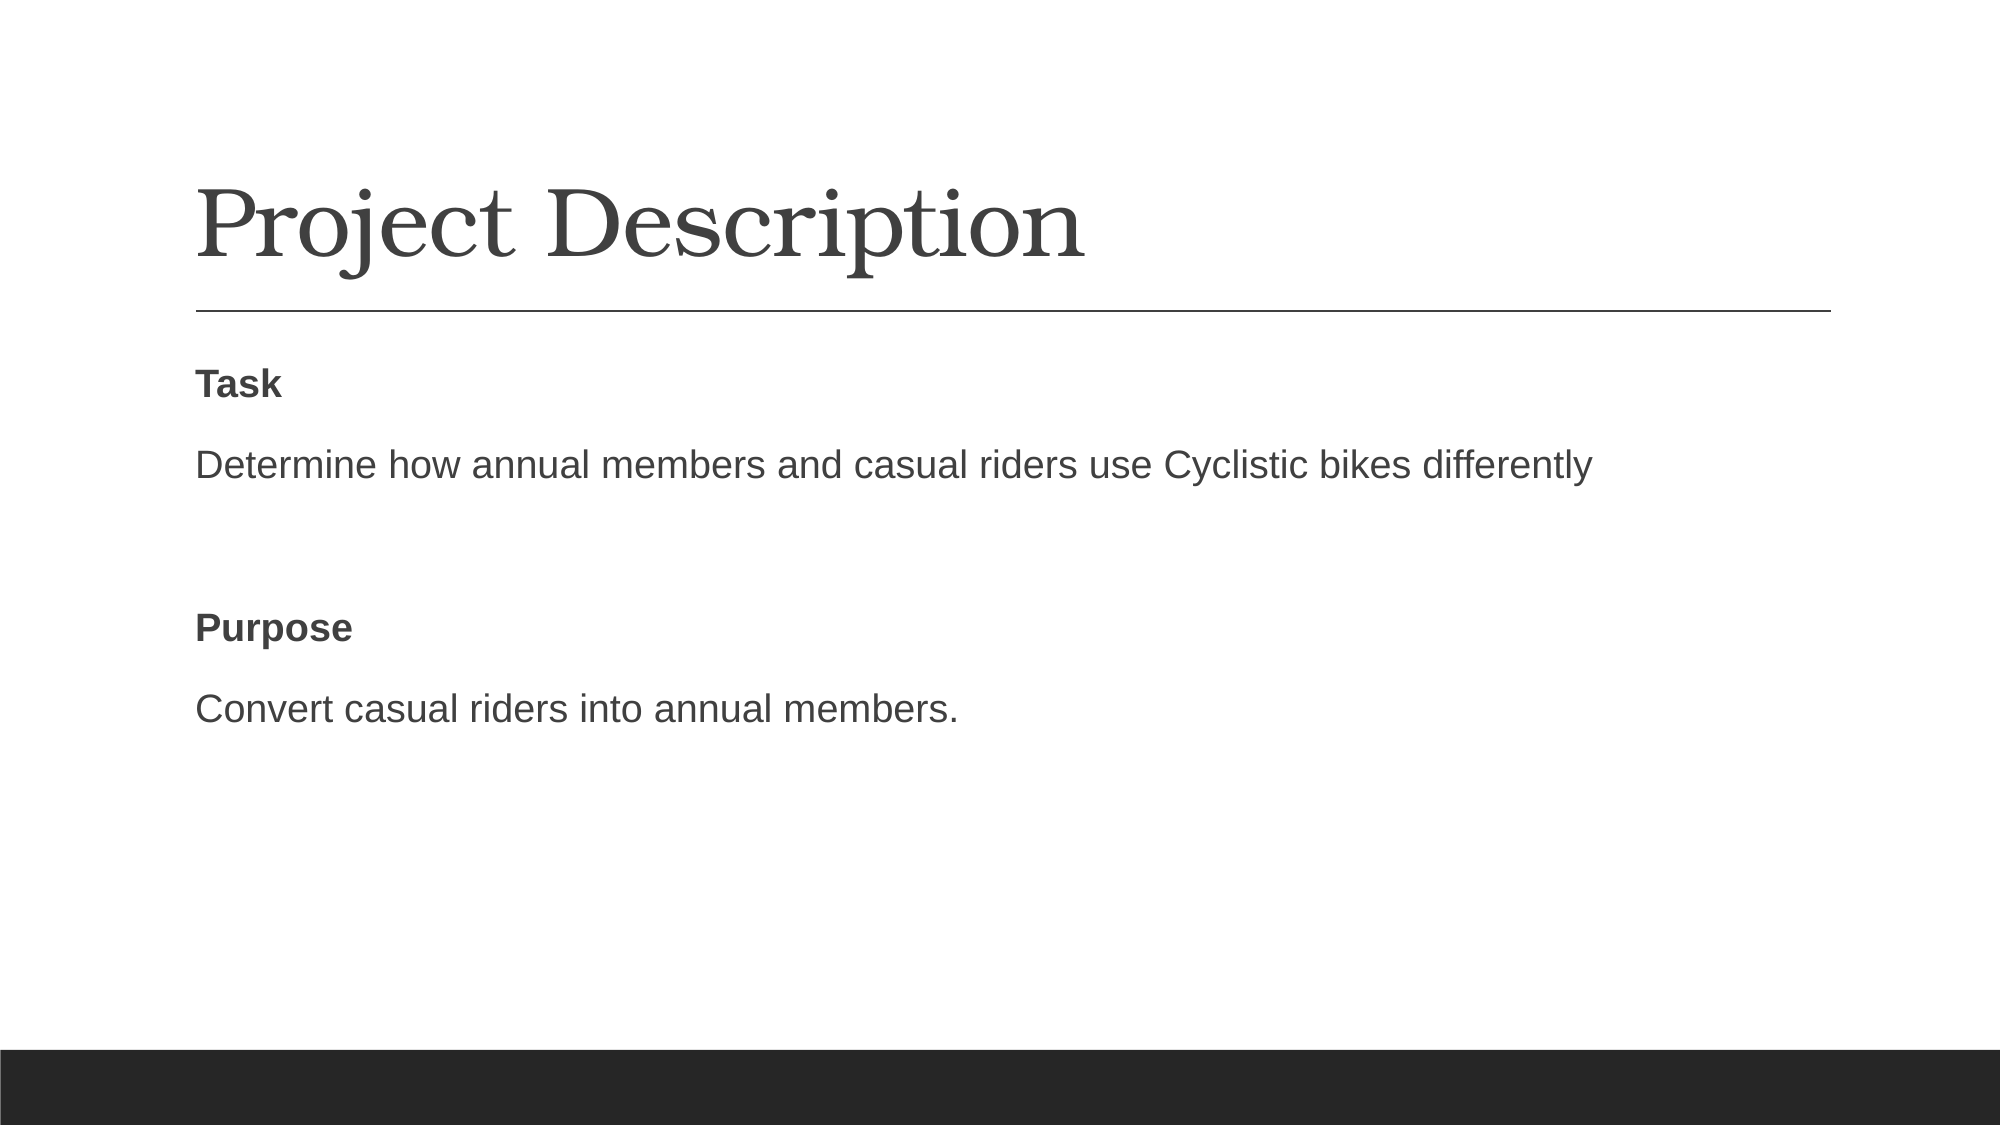

# Project Description
Task
Determine how annual members and casual riders use Cyclistic bikes differently

Purpose
Convert casual riders into annual members.